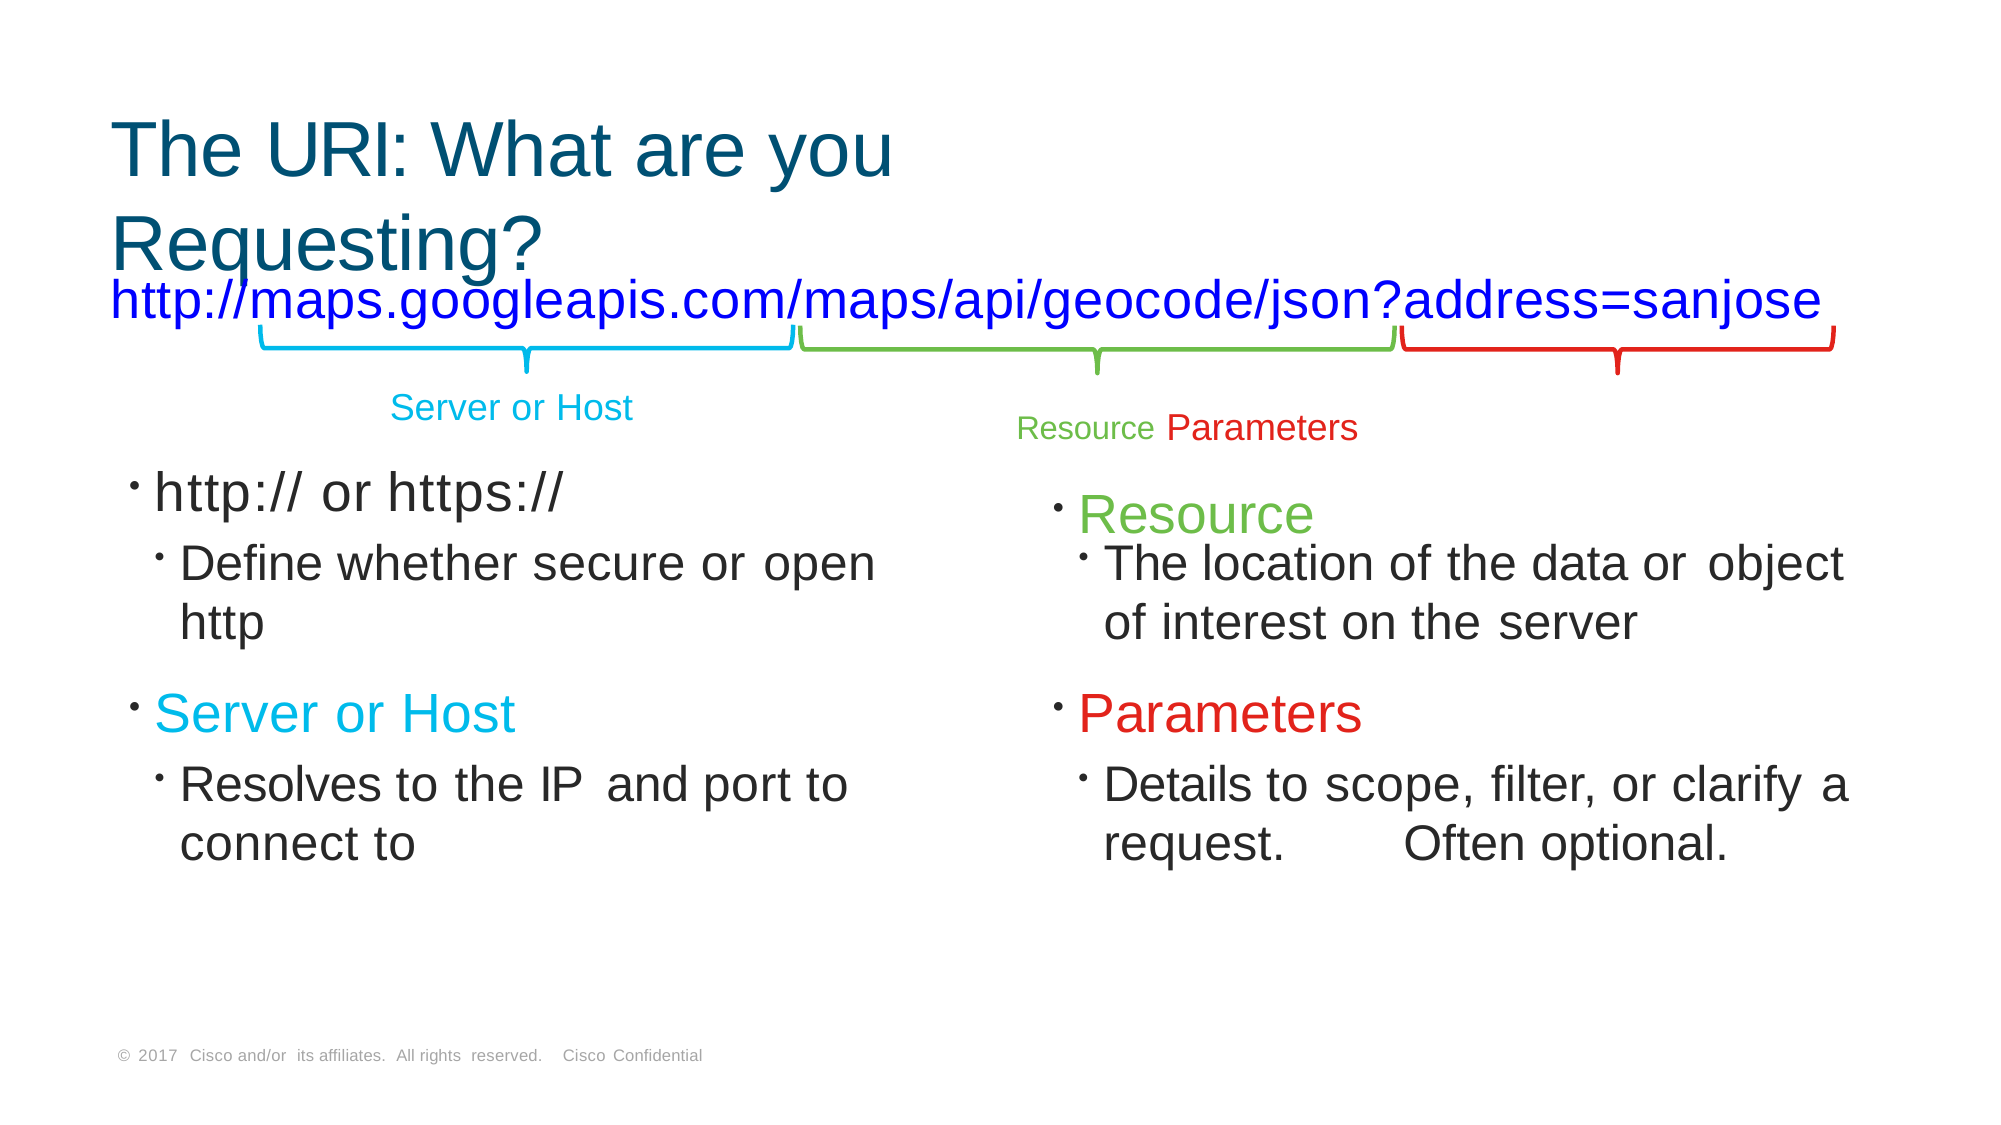

# The URI: What are you Requesting?
http://maps.googleapis.com/maps/api/geocode/json?address=sanjose

Server or Host
http:// or https://
Define whether secure or open
http
Server or Host
Resolves to the IP  and port to
connect to
Resource	Parameters
Resource
The location of the data or object
of interest on the server
Parameters
Details to scope, filter, or clarify a
request.	Often optional.
© 2017  Cisco and/or  its affiliates.  All rights  reserved.    Cisco Confidential